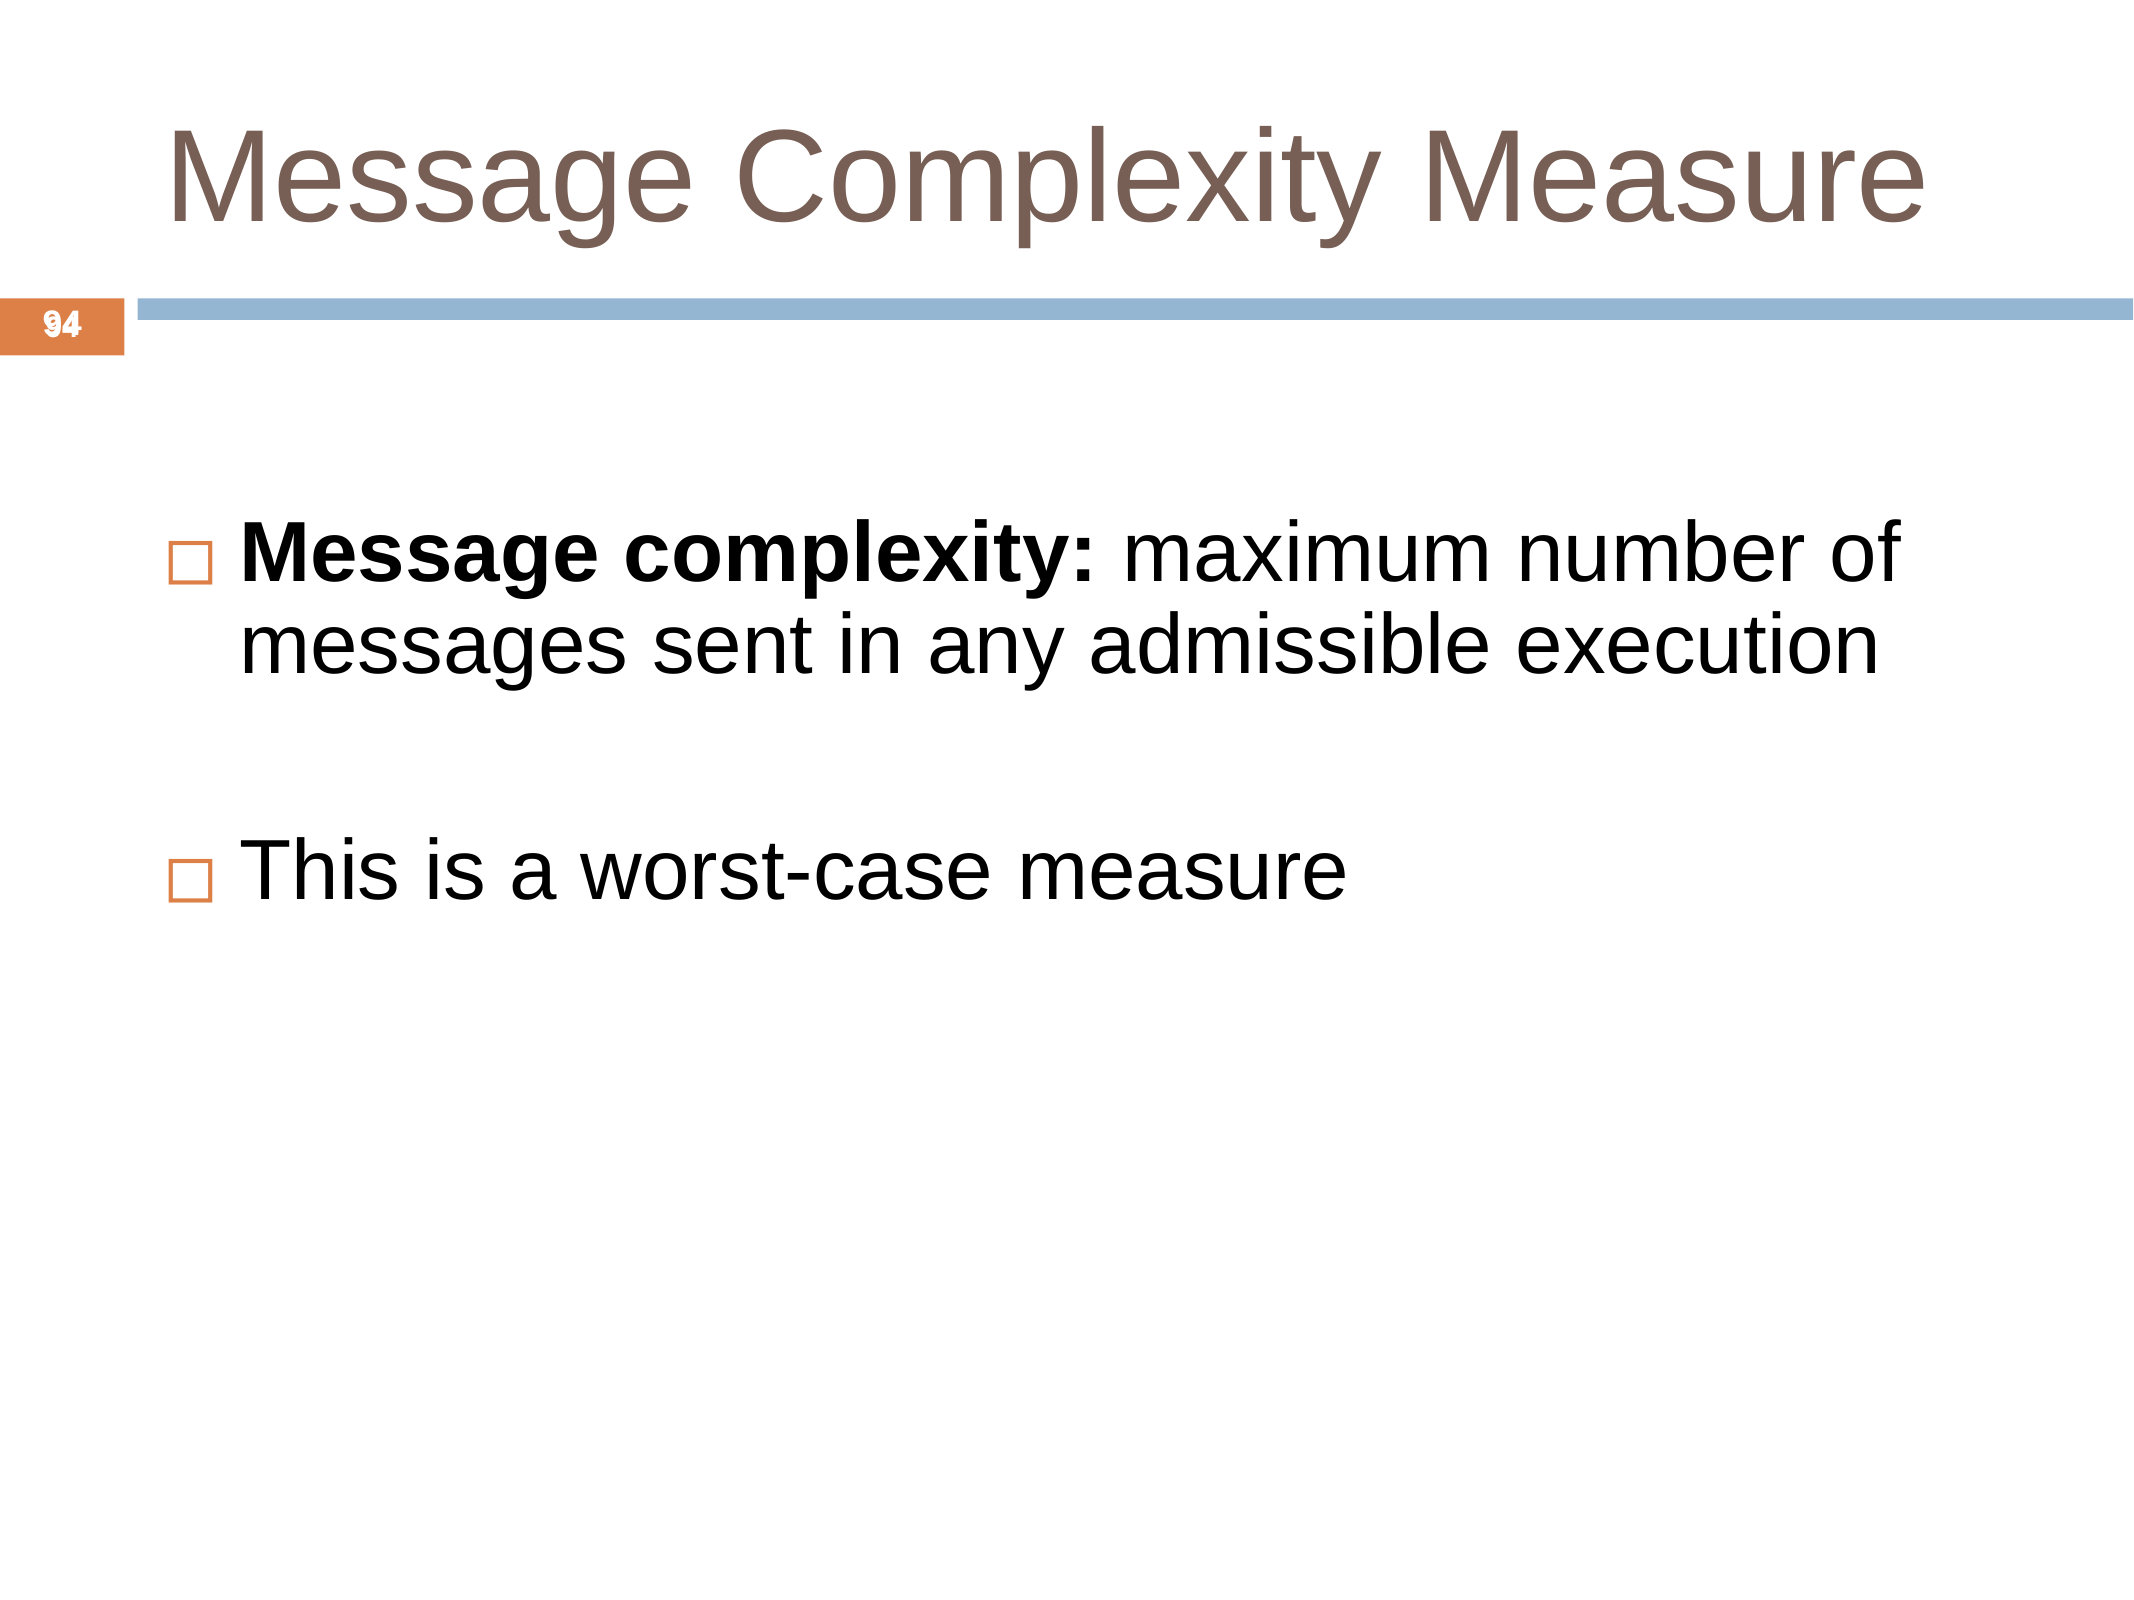

# Message Complexity Measure
94
94

Message complexity: maximum number of messages sent in any admissible execution

This is a worst-case measure